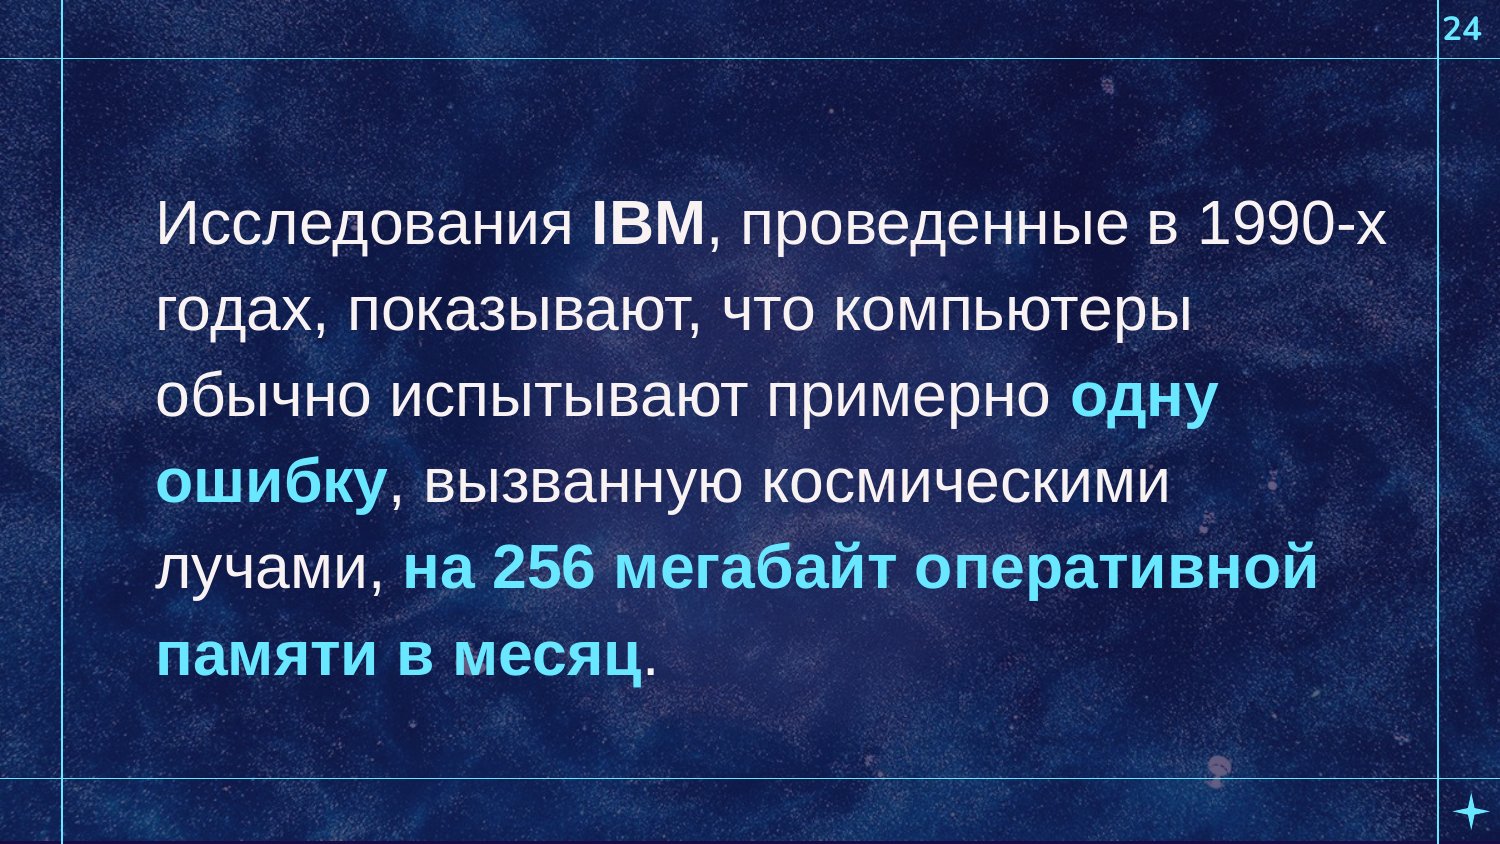

24
	Исследования IBM, проведенные в 1990-х годах, показывают, что компьютеры обычно испытывают примерно одну ошибку, вызванную космическими лучами, на 256 мегабайт оперативной памяти в месяц.